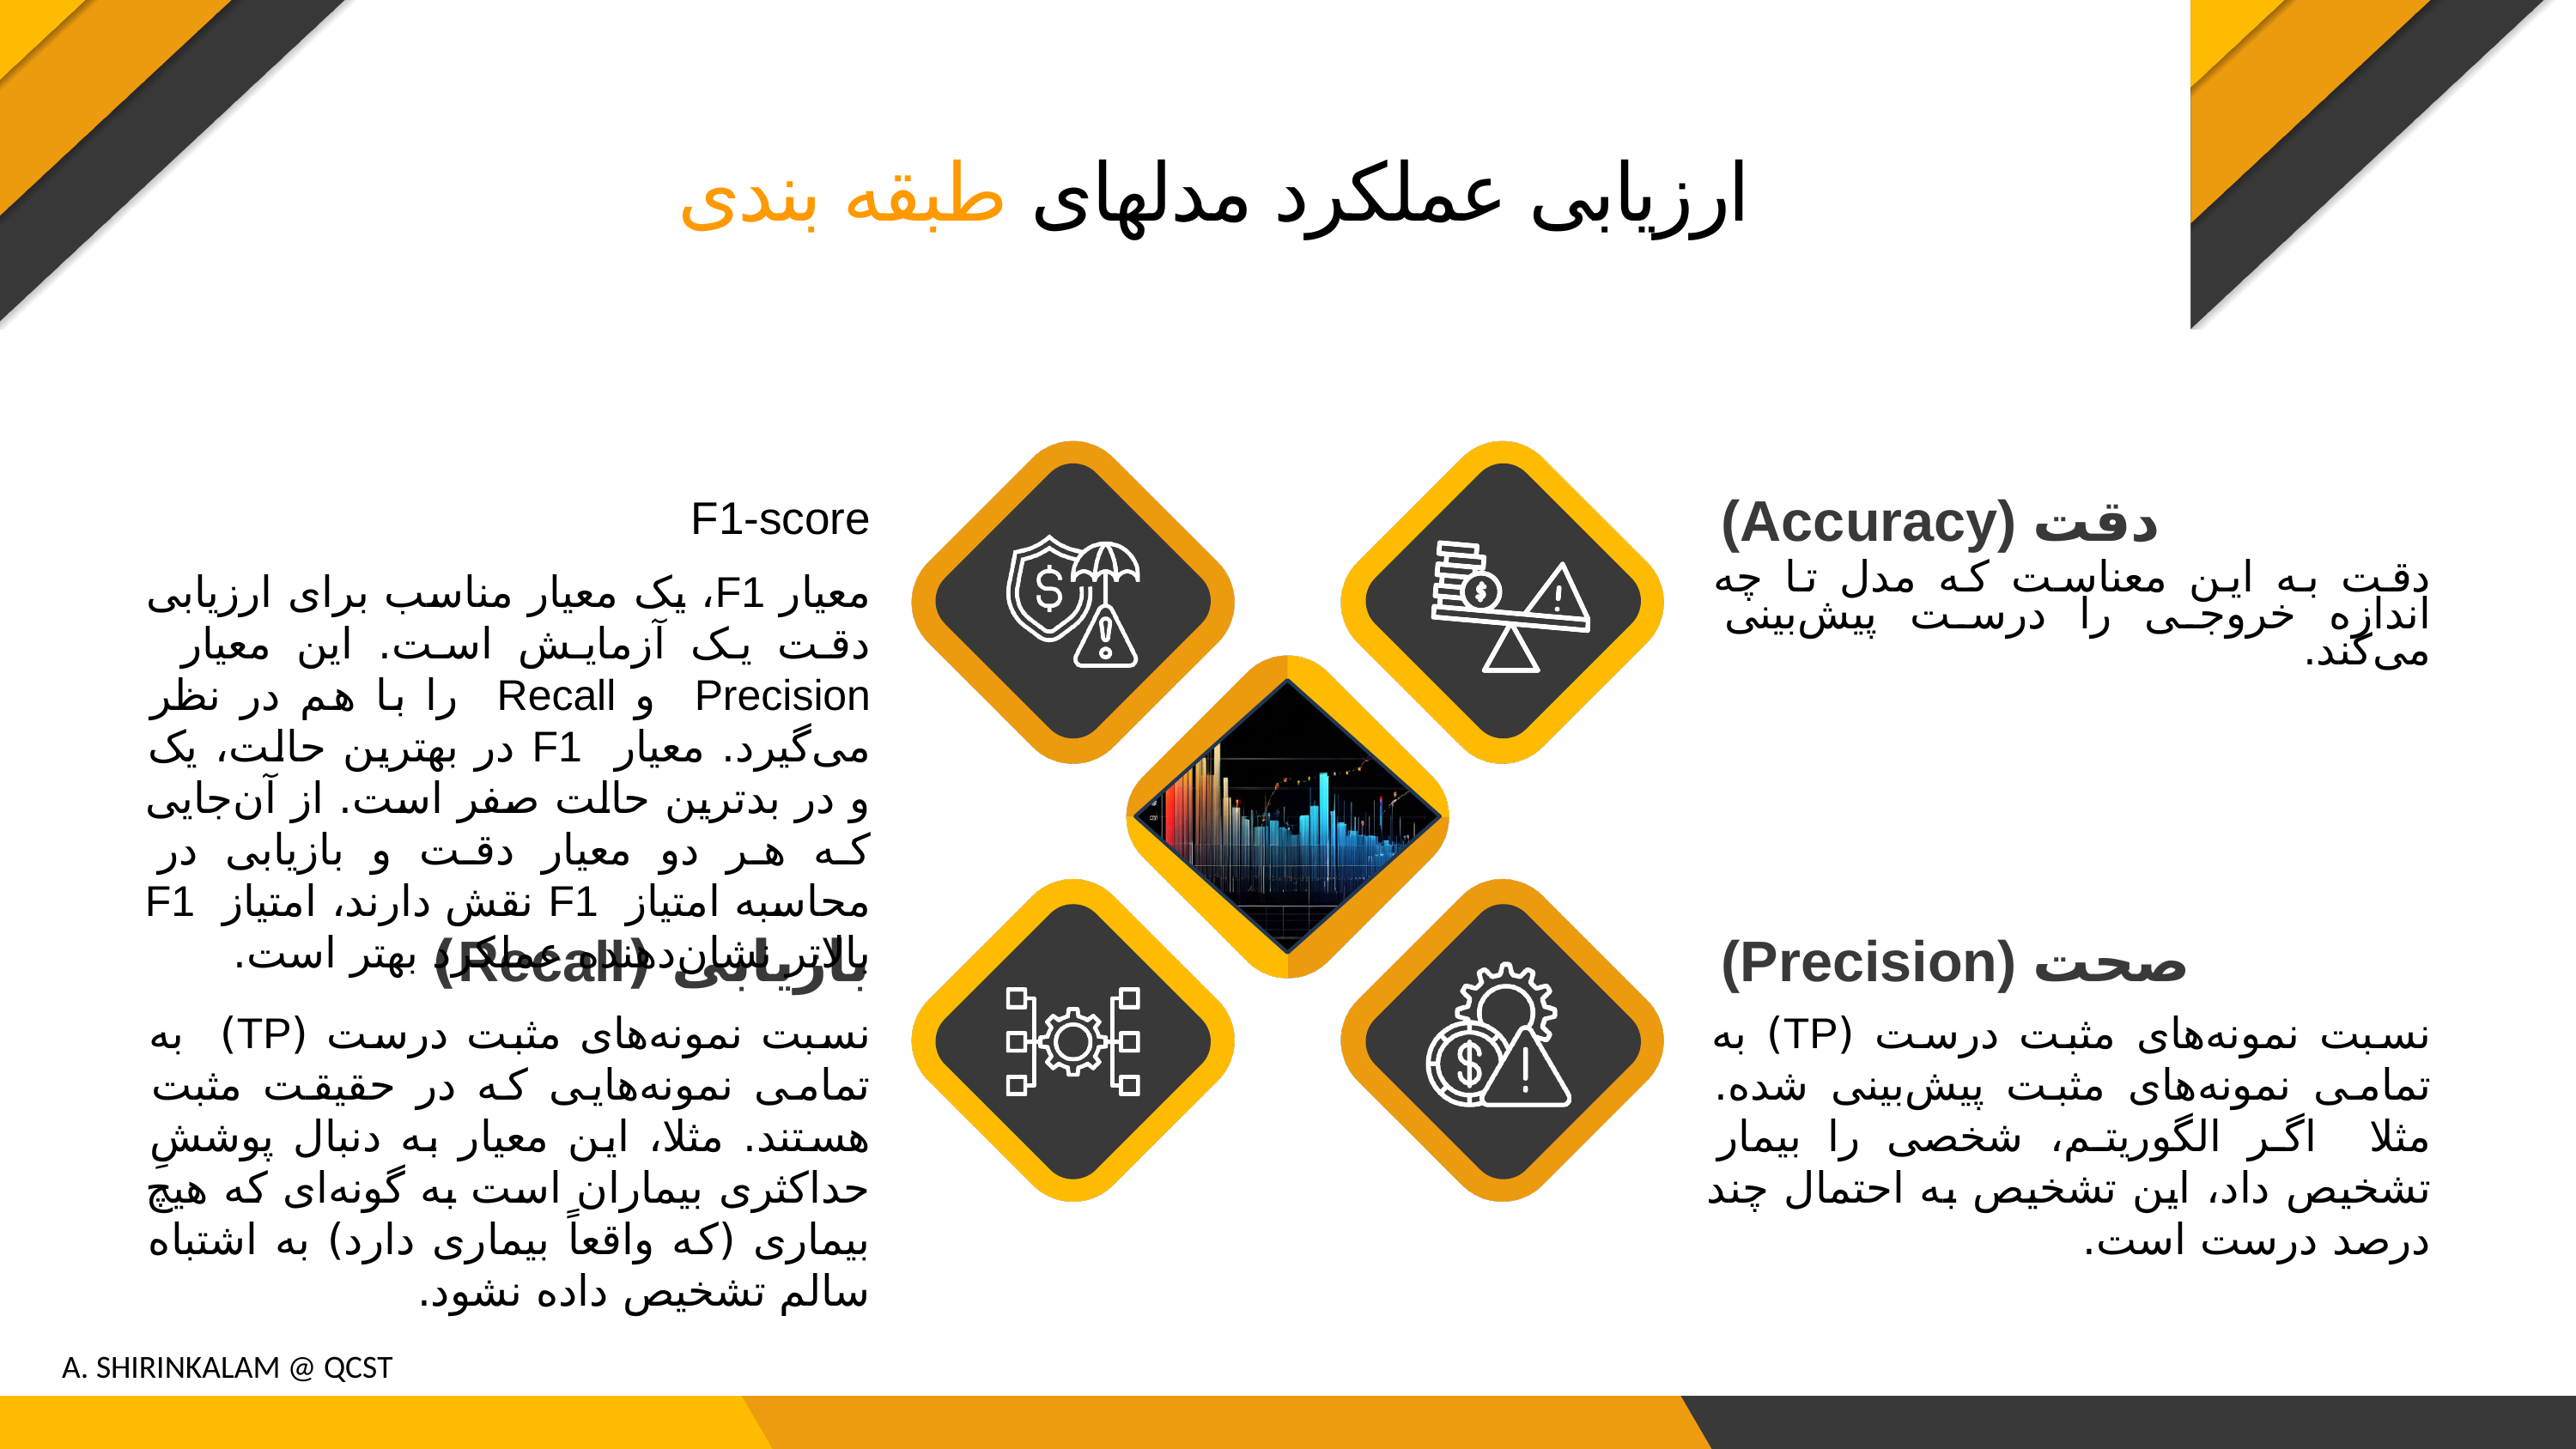

ارزیابی عملکرد مدلهای طبقه بندی

F1-score
 (Accuracy) دقت

معیار F1، یک معیار مناسب برای ارزیابی دقت یک آزمایش است. این معیار  Precision  و Recall  را با هم در نظر می‌گیرد. معیار  F1 در بهترین حالت، یک و در بدترین حالت صفر است. از آن‌جایی که هر دو معیار دقت و بازیابی در محاسبه امتیاز  F1 نقش دارند، امتیاز  F1 بالاتر نشان‌دهنده عملکرد بهتر است.
دقت به این معناست که مدل تا چه اندازه خروجی را درست پیش‌بینی می‌کند.

بازیابی (Recall)
 (Precision) صحت

نسبت نمونه‌های مثبت درست (TP)  به تمامی نمونه‌هایی که در حقیقت مثبت هستند. مثلا، این معیار به دنبال پوششِ حداکثری بیماران است به گونه‌ای که هیچ بیماری (که واقعاً بیماری دارد) به اشتباه سالم تشخیص داده نشود.
نسبت نمونه‌های مثبت درست (TP) به تمامی نمونه‌های مثبت پیش‌بینی شده. مثلا  اگر الگوریتم، شخصی را بیمار تشخیص داد، این تشخیص به احتمال چند درصد درست است.
A. SHIRINKALAM @ QCST